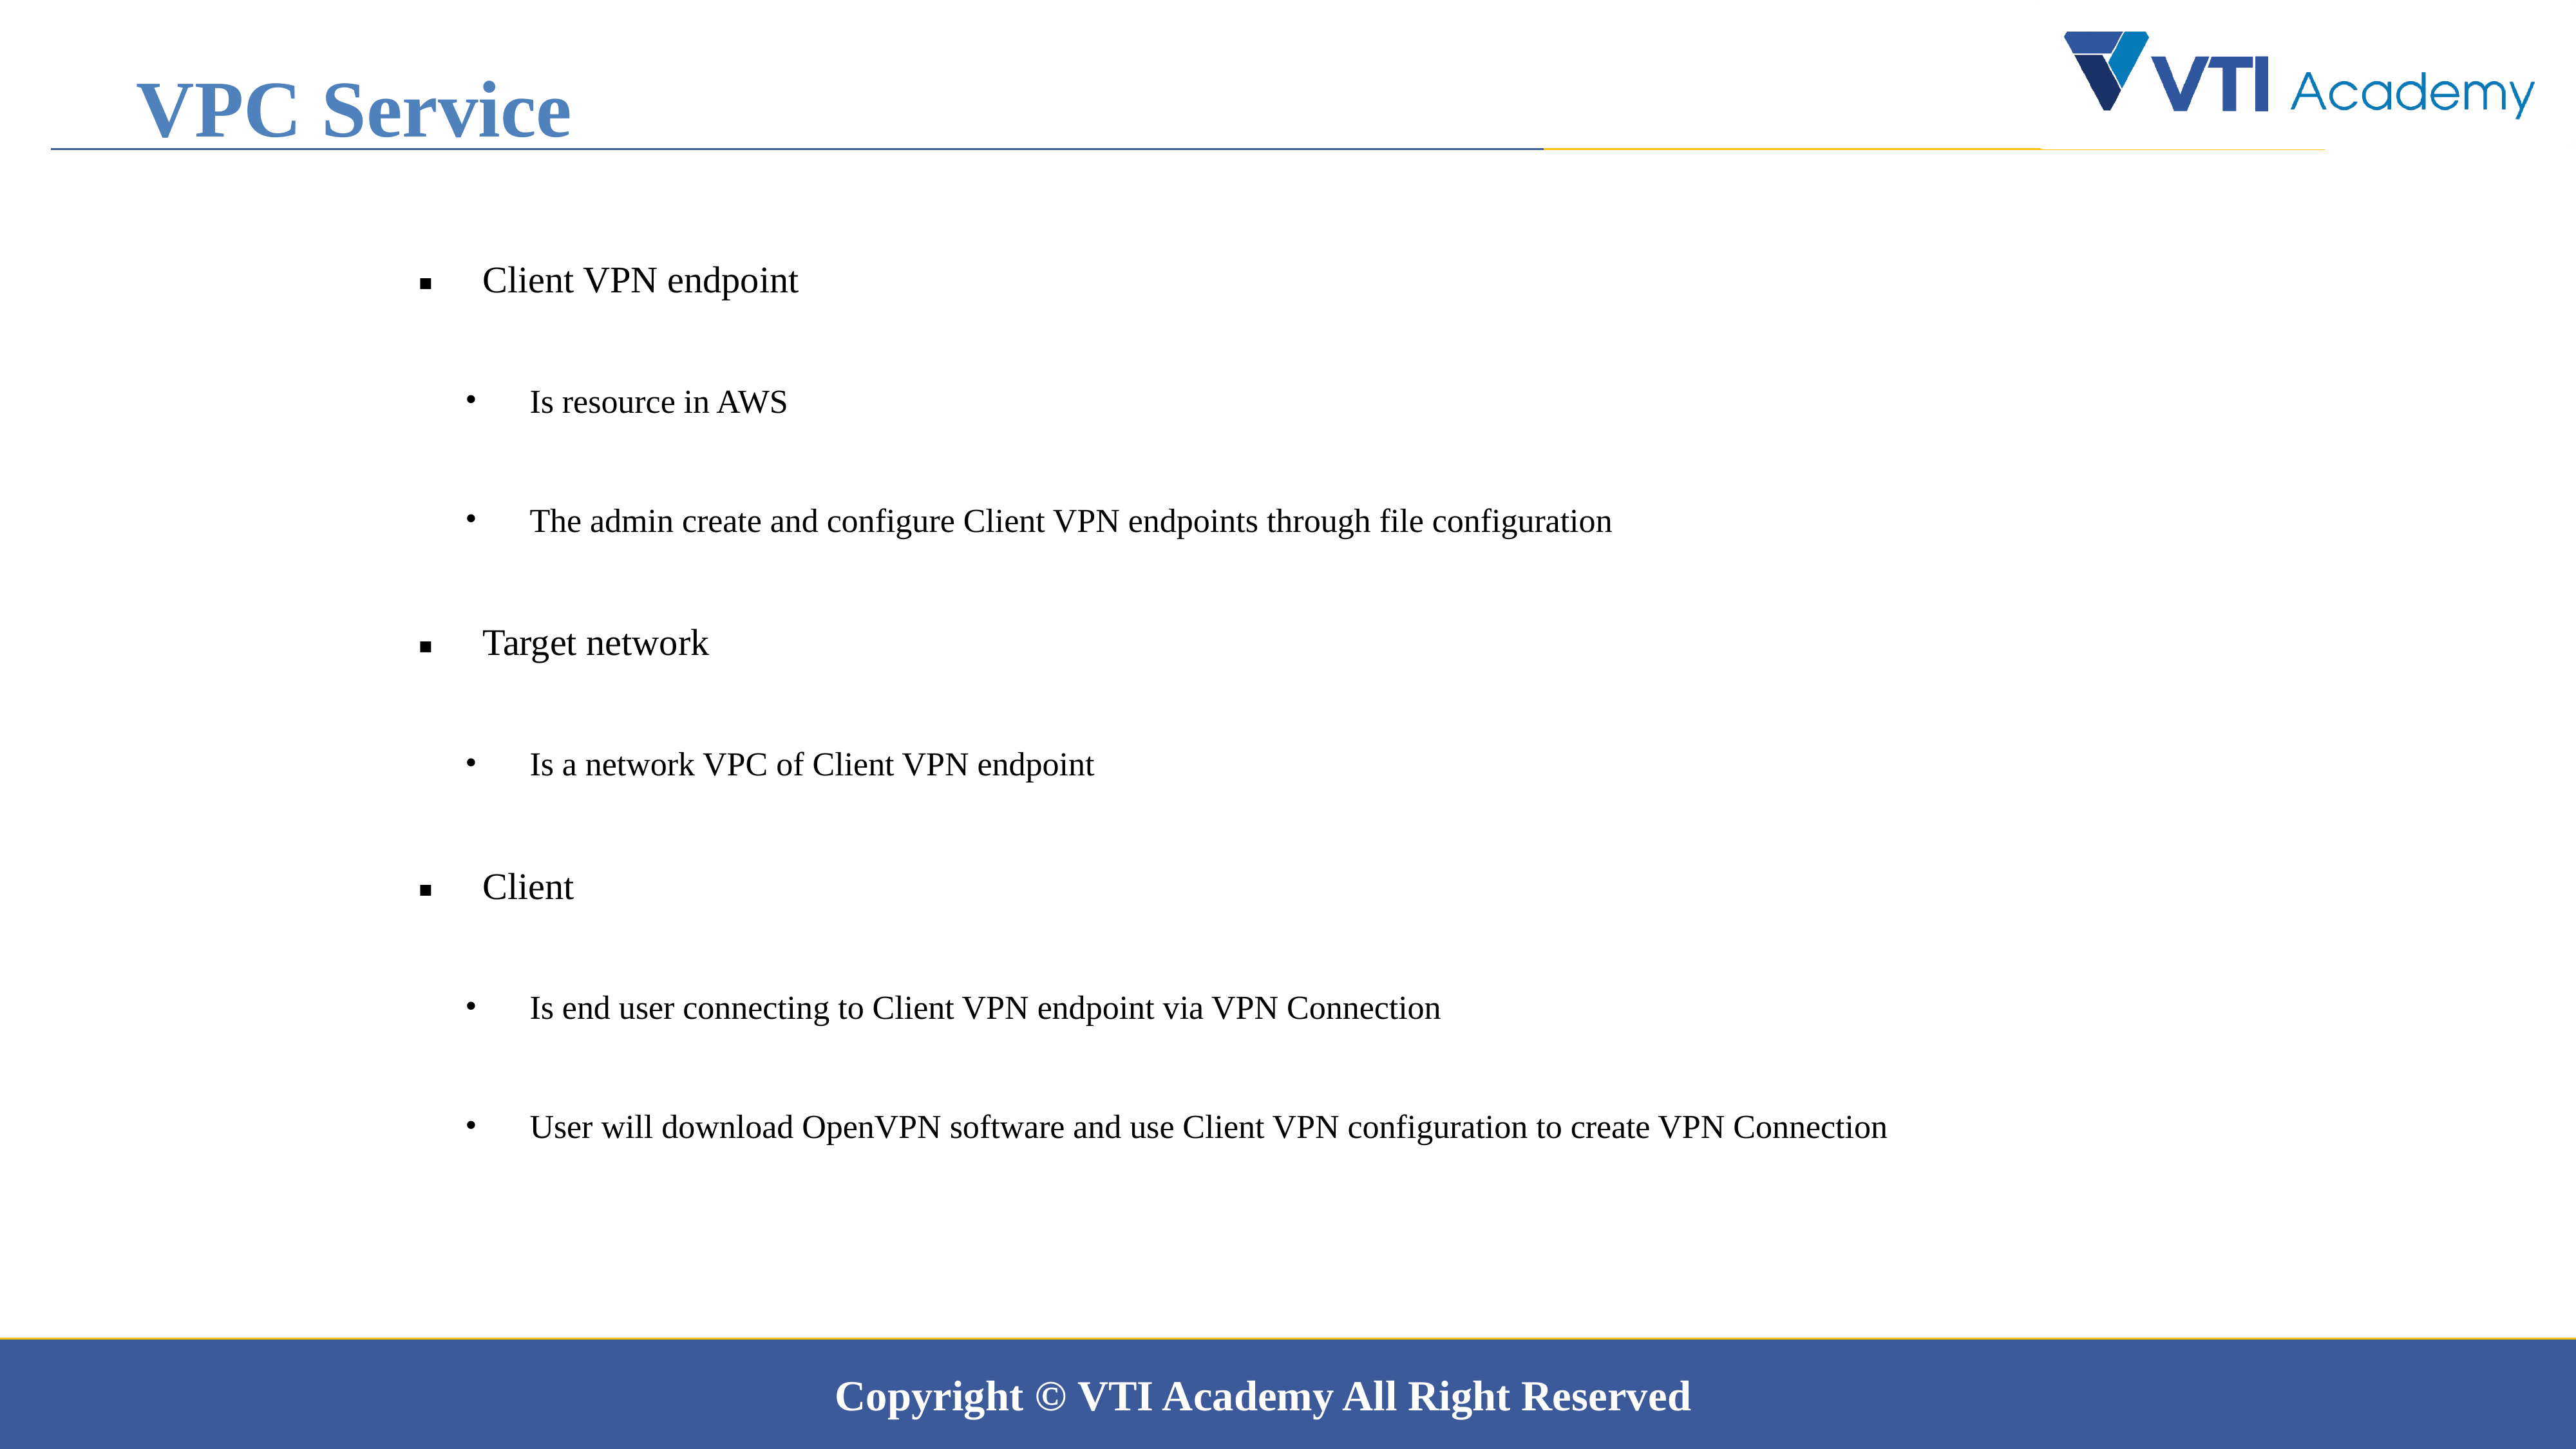

VPC Service
Client VPN endpoint
Is resource in AWS
The admin create and configure Client VPN endpoints through file configuration
Target network
Is a network VPC of Client VPN endpoint
Client
Is end user connecting to Client VPN endpoint via VPN Connection
User will download OpenVPN software and use Client VPN configuration to create VPN Connection